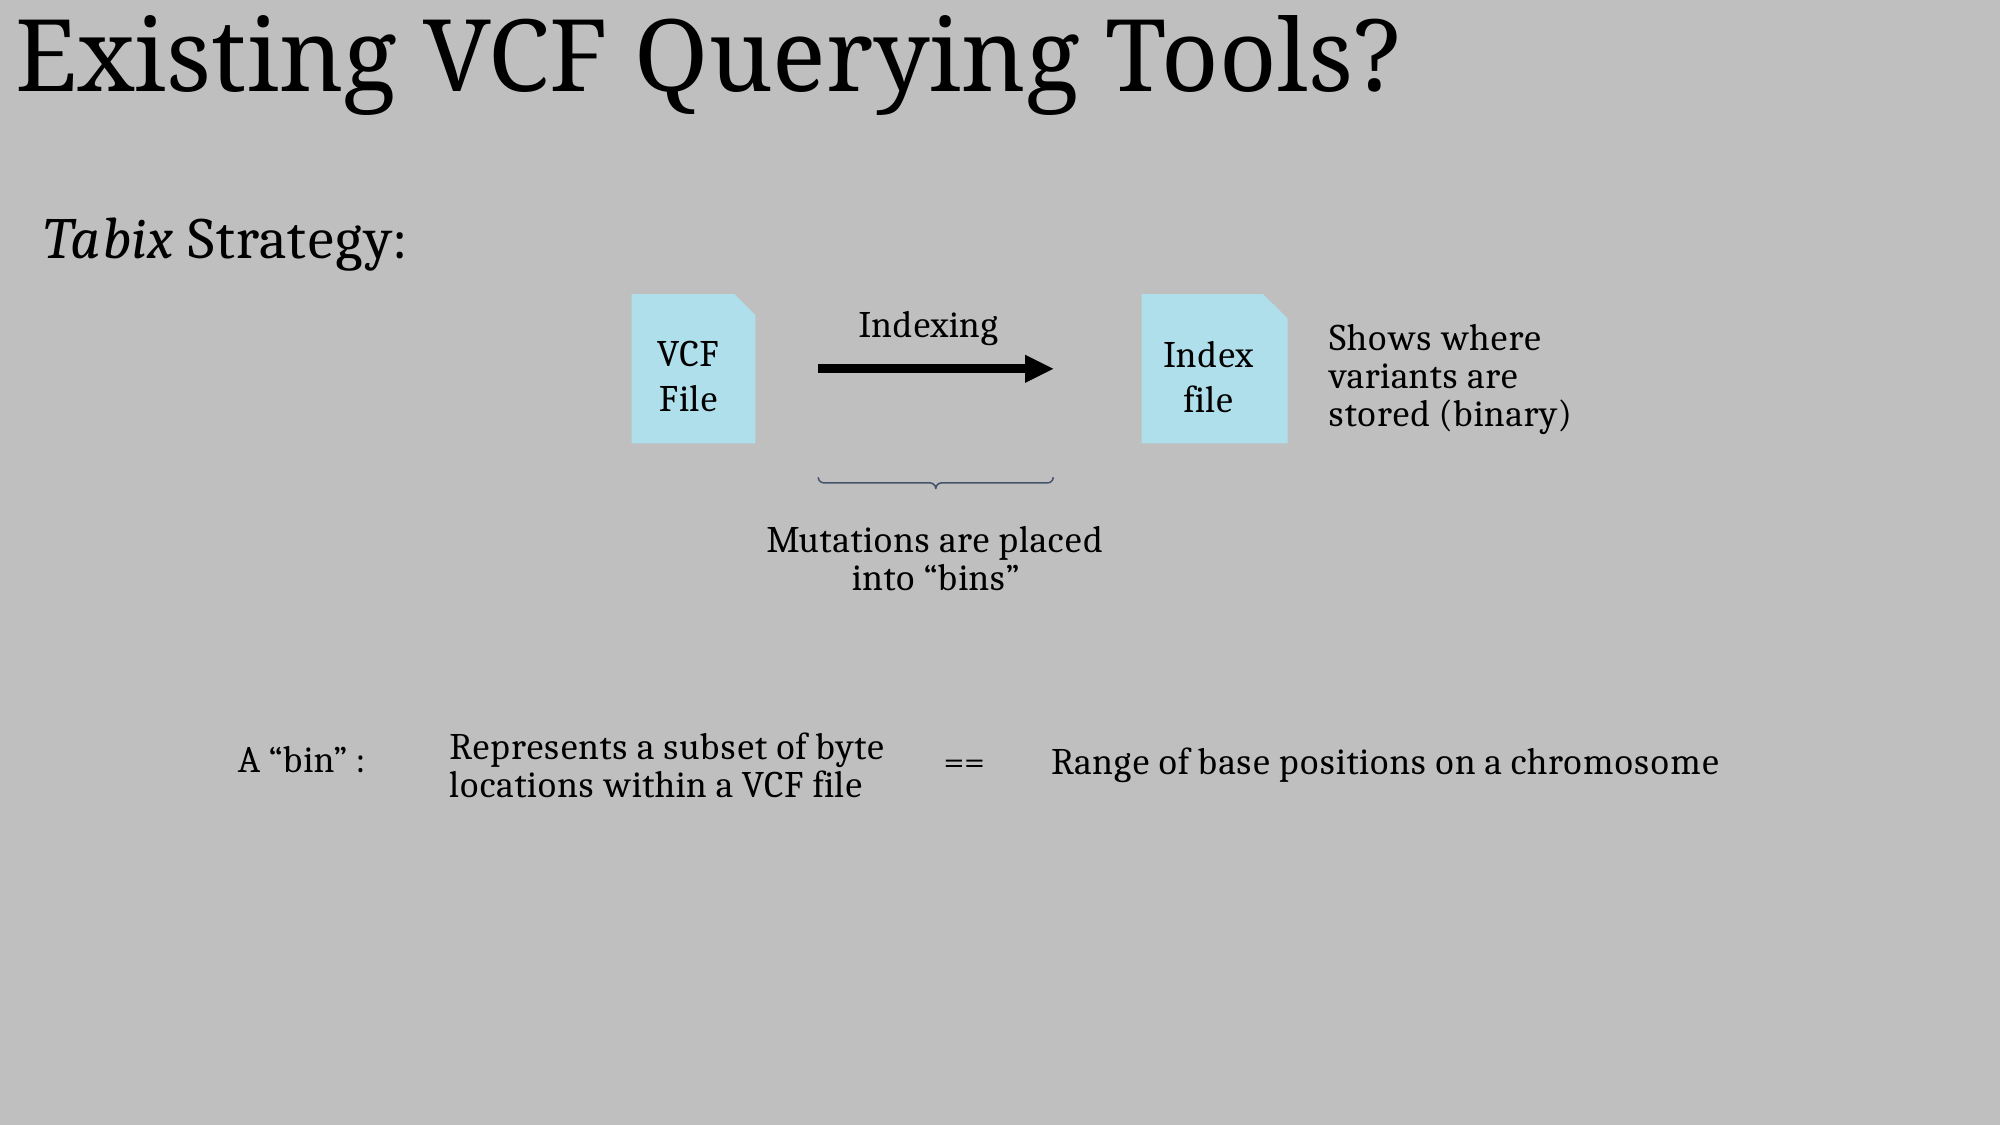

Existing VCF Querying Tools?
Tabix Strategy:
VCF File
Index file
Indexing
Shows where variants are stored (binary)

Mutations are placed into “bins”
Represents a subset of byte locations within a VCF file
A “bin” :
==        Range of base positions on a chromosome